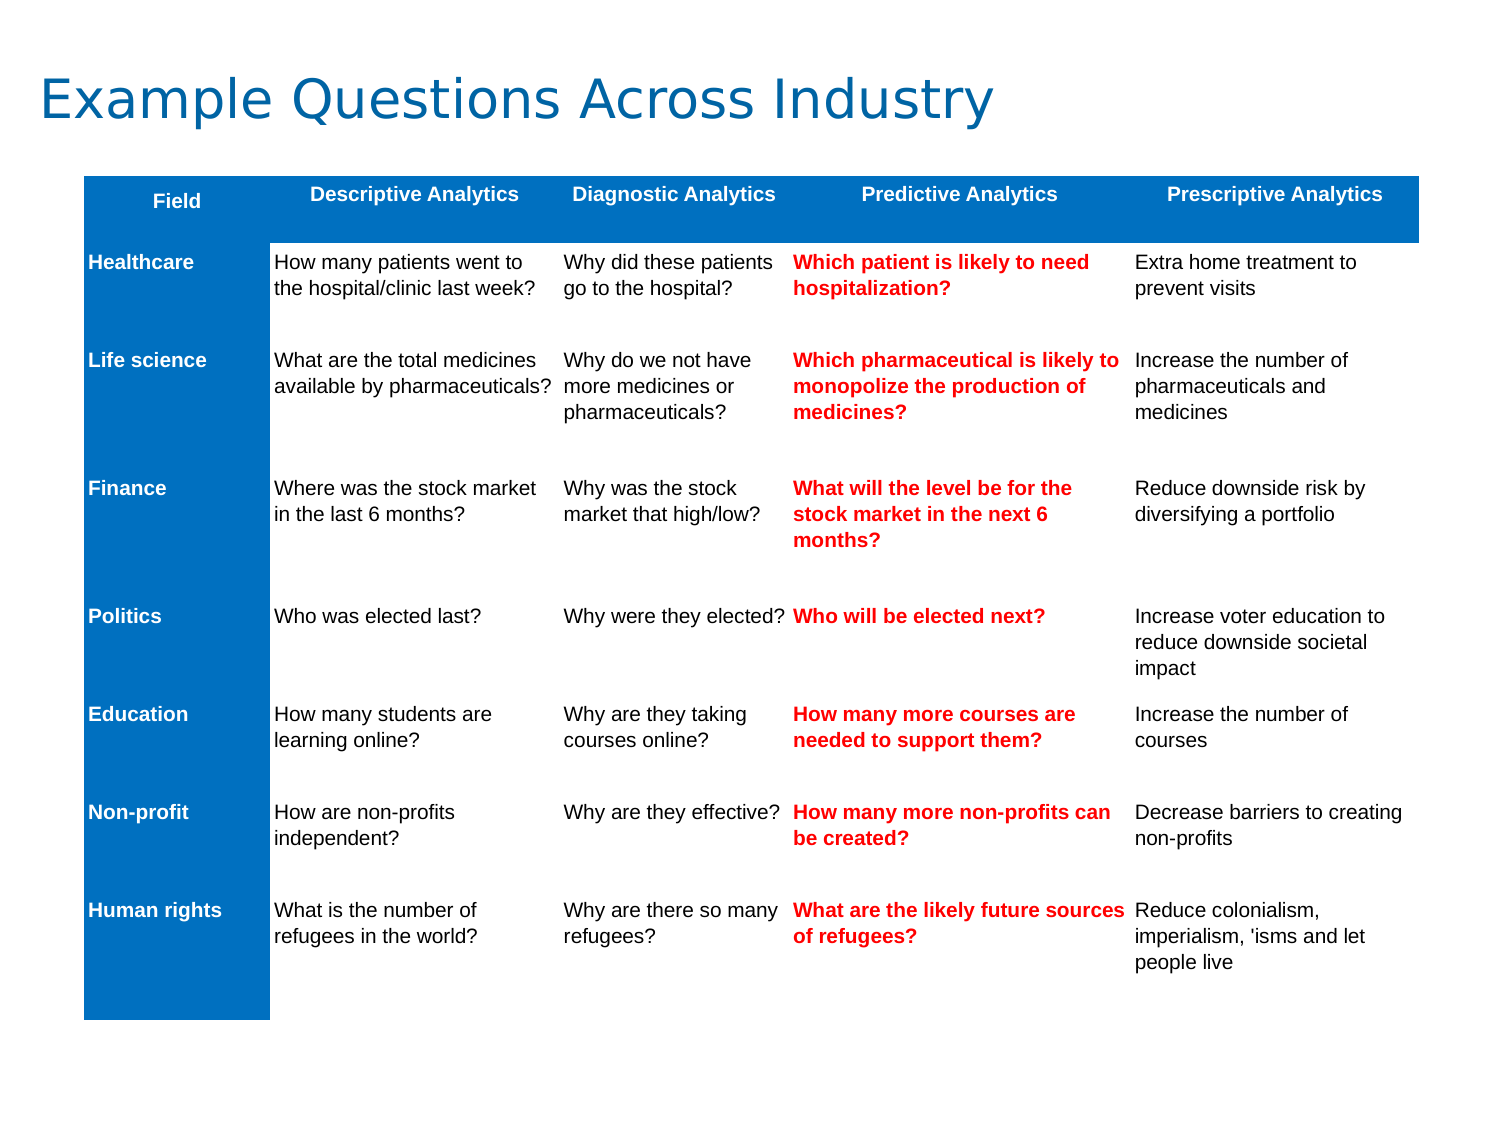

# Example Questions Across Industry
| Field | Descriptive Analytics | Diagnostic Analytics | Predictive Analytics | Prescriptive Analytics |
| --- | --- | --- | --- | --- |
| Healthcare | How many patients went to the hospital/clinic last week? | Why did these patients go to the hospital? | Which patient is likely to need hospitalization? | Extra home treatment to prevent visits |
| Life science | What are the total medicines available by pharmaceuticals? | Why do we not have more medicines or pharmaceuticals? | Which pharmaceutical is likely to monopolize the production of medicines? | Increase the number of pharmaceuticals and medicines |
| Finance | Where was the stock market in the last 6 months? | Why was the stock market that high/low? | What will the level be for the stock market in the next 6 months? | Reduce downside risk by diversifying a portfolio |
| Politics | Who was elected last? | Why were they elected? | Who will be elected next? | Increase voter education to reduce downside societal impact |
| Education | How many students are learning online? | Why are they taking courses online? | How many more courses are needed to support them? | Increase the number of courses |
| Non-profit | How are non-profits independent? | Why are they effective? | How many more non-profits can be created? | Decrease barriers to creating non-profits |
| Human rights | What is the number of refugees in the world? | Why are there so many refugees? | What are the likely future sources of refugees? | Reduce colonialism, imperialism, 'isms and let people live |